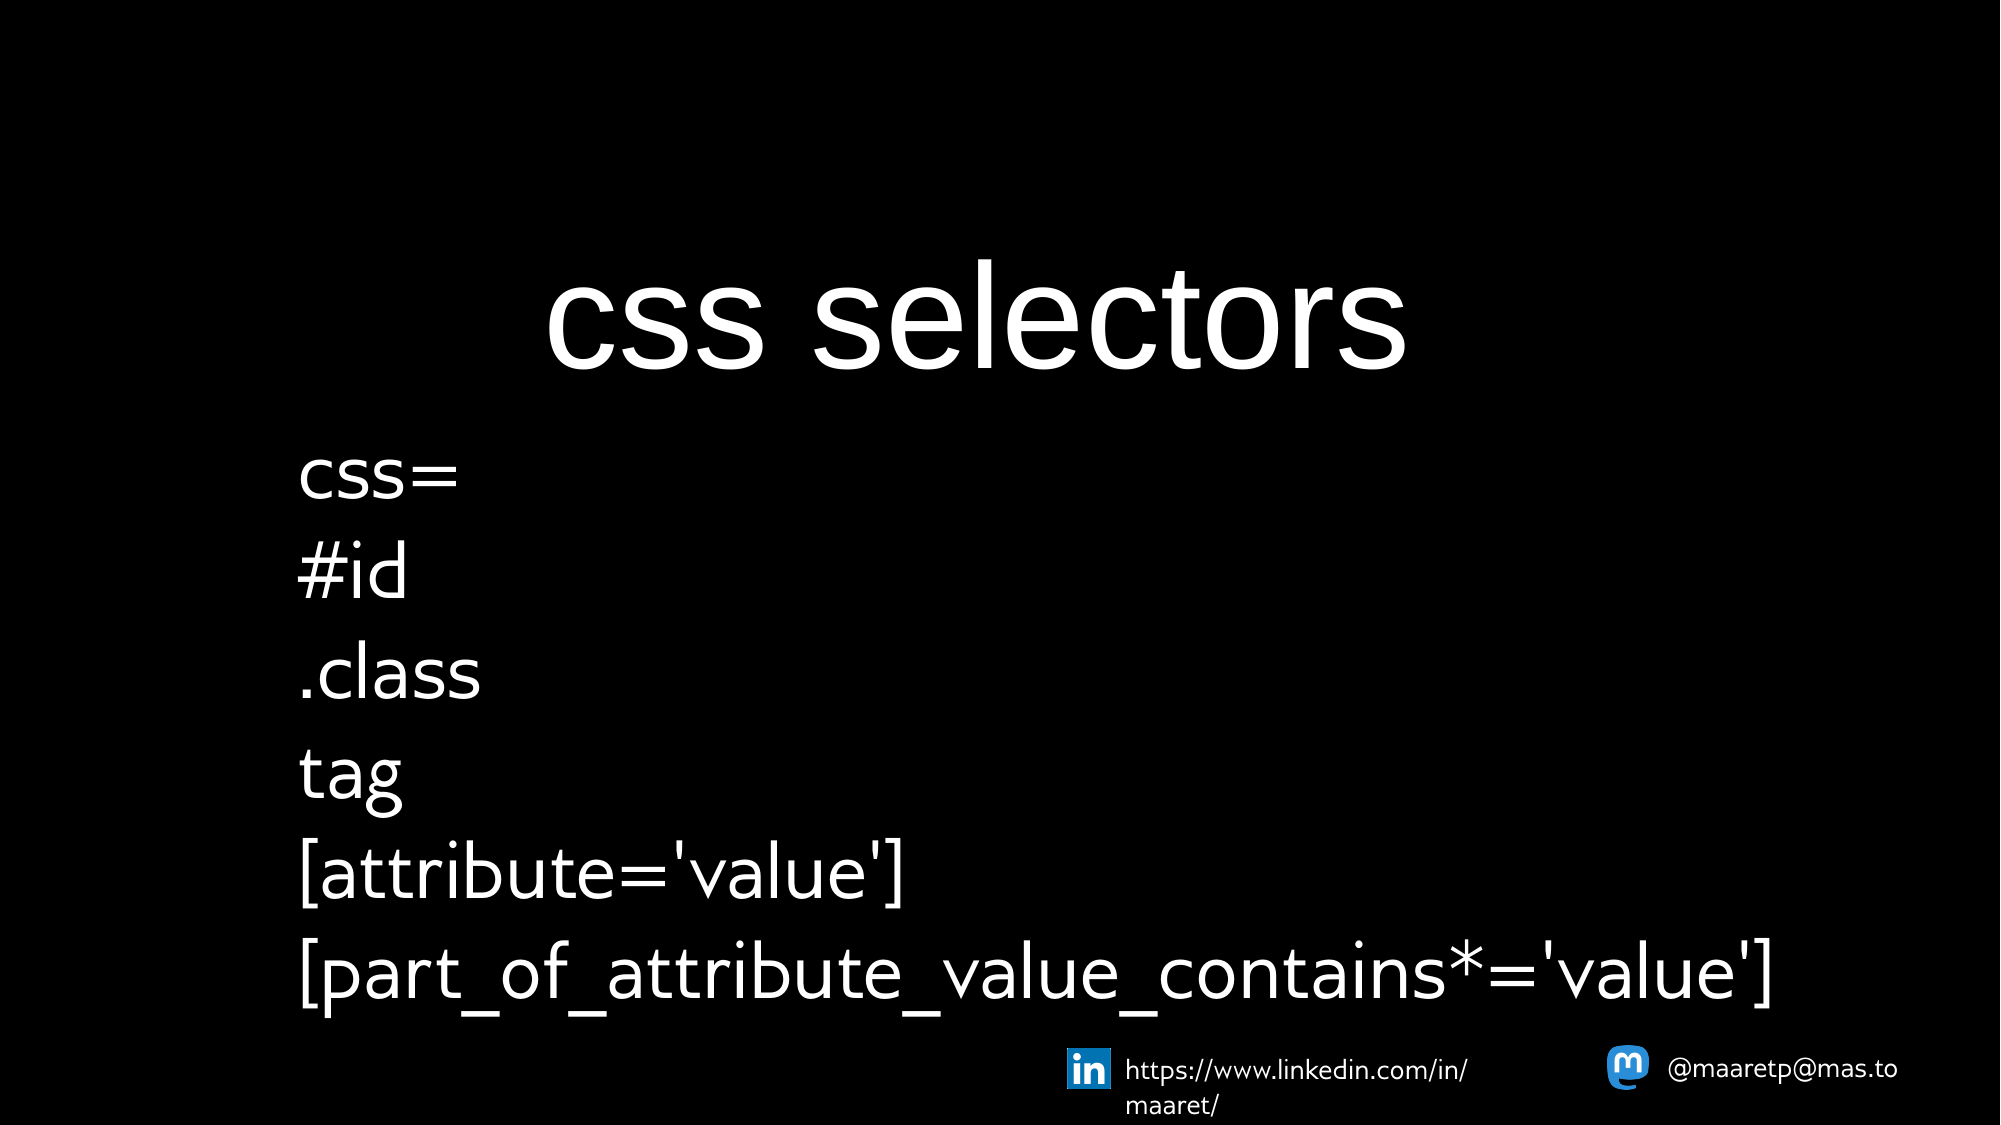

css selectors
css=
#id
.class
tag
[attribute='value']
[part_of_attribute_value_contains*='value']